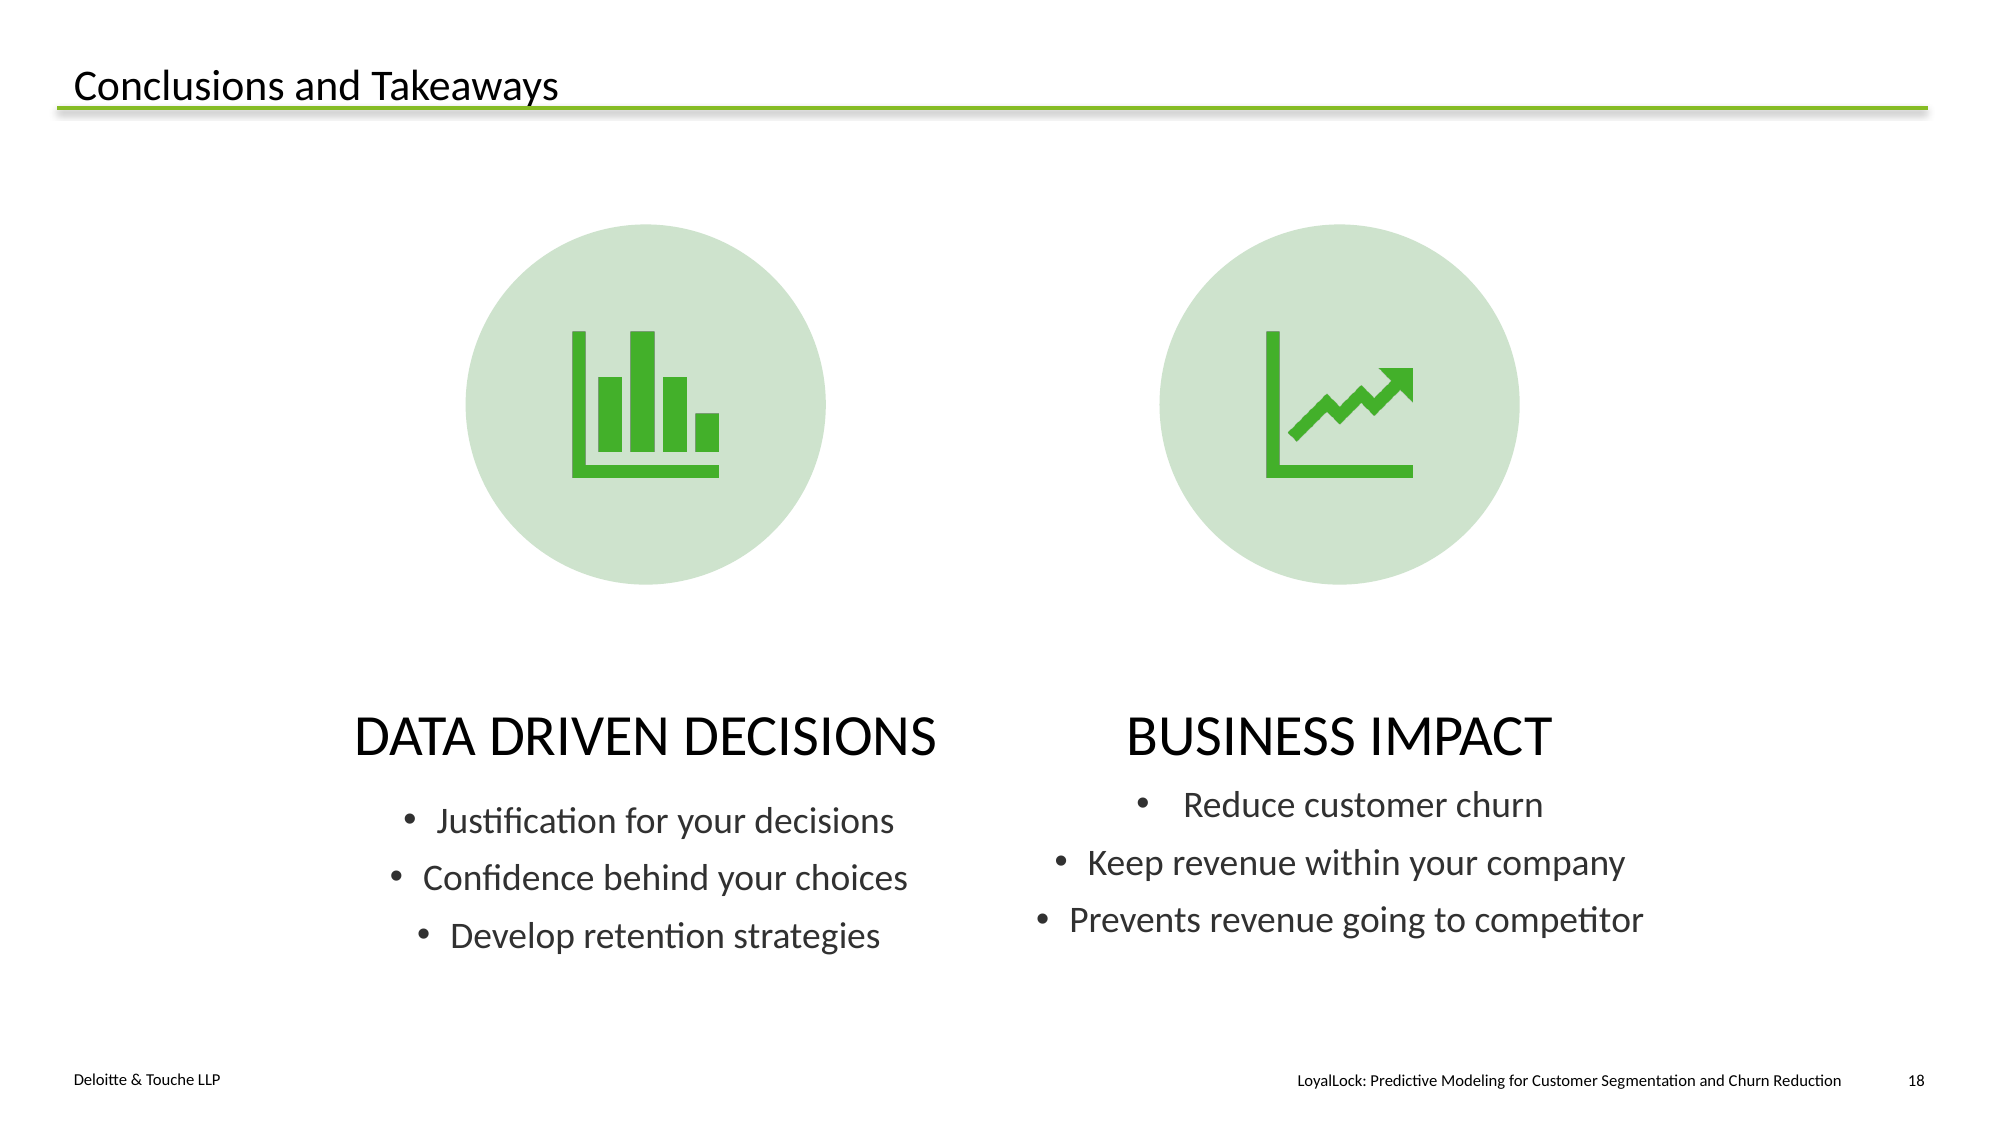

# Conclusions and Takeaways
Data Driven Decisions
Business Impact
Reduce customer churn
Keep revenue within your company
Prevents revenue going to competitor
Justification for your decisions
Confidence behind your choices
Develop retention strategies